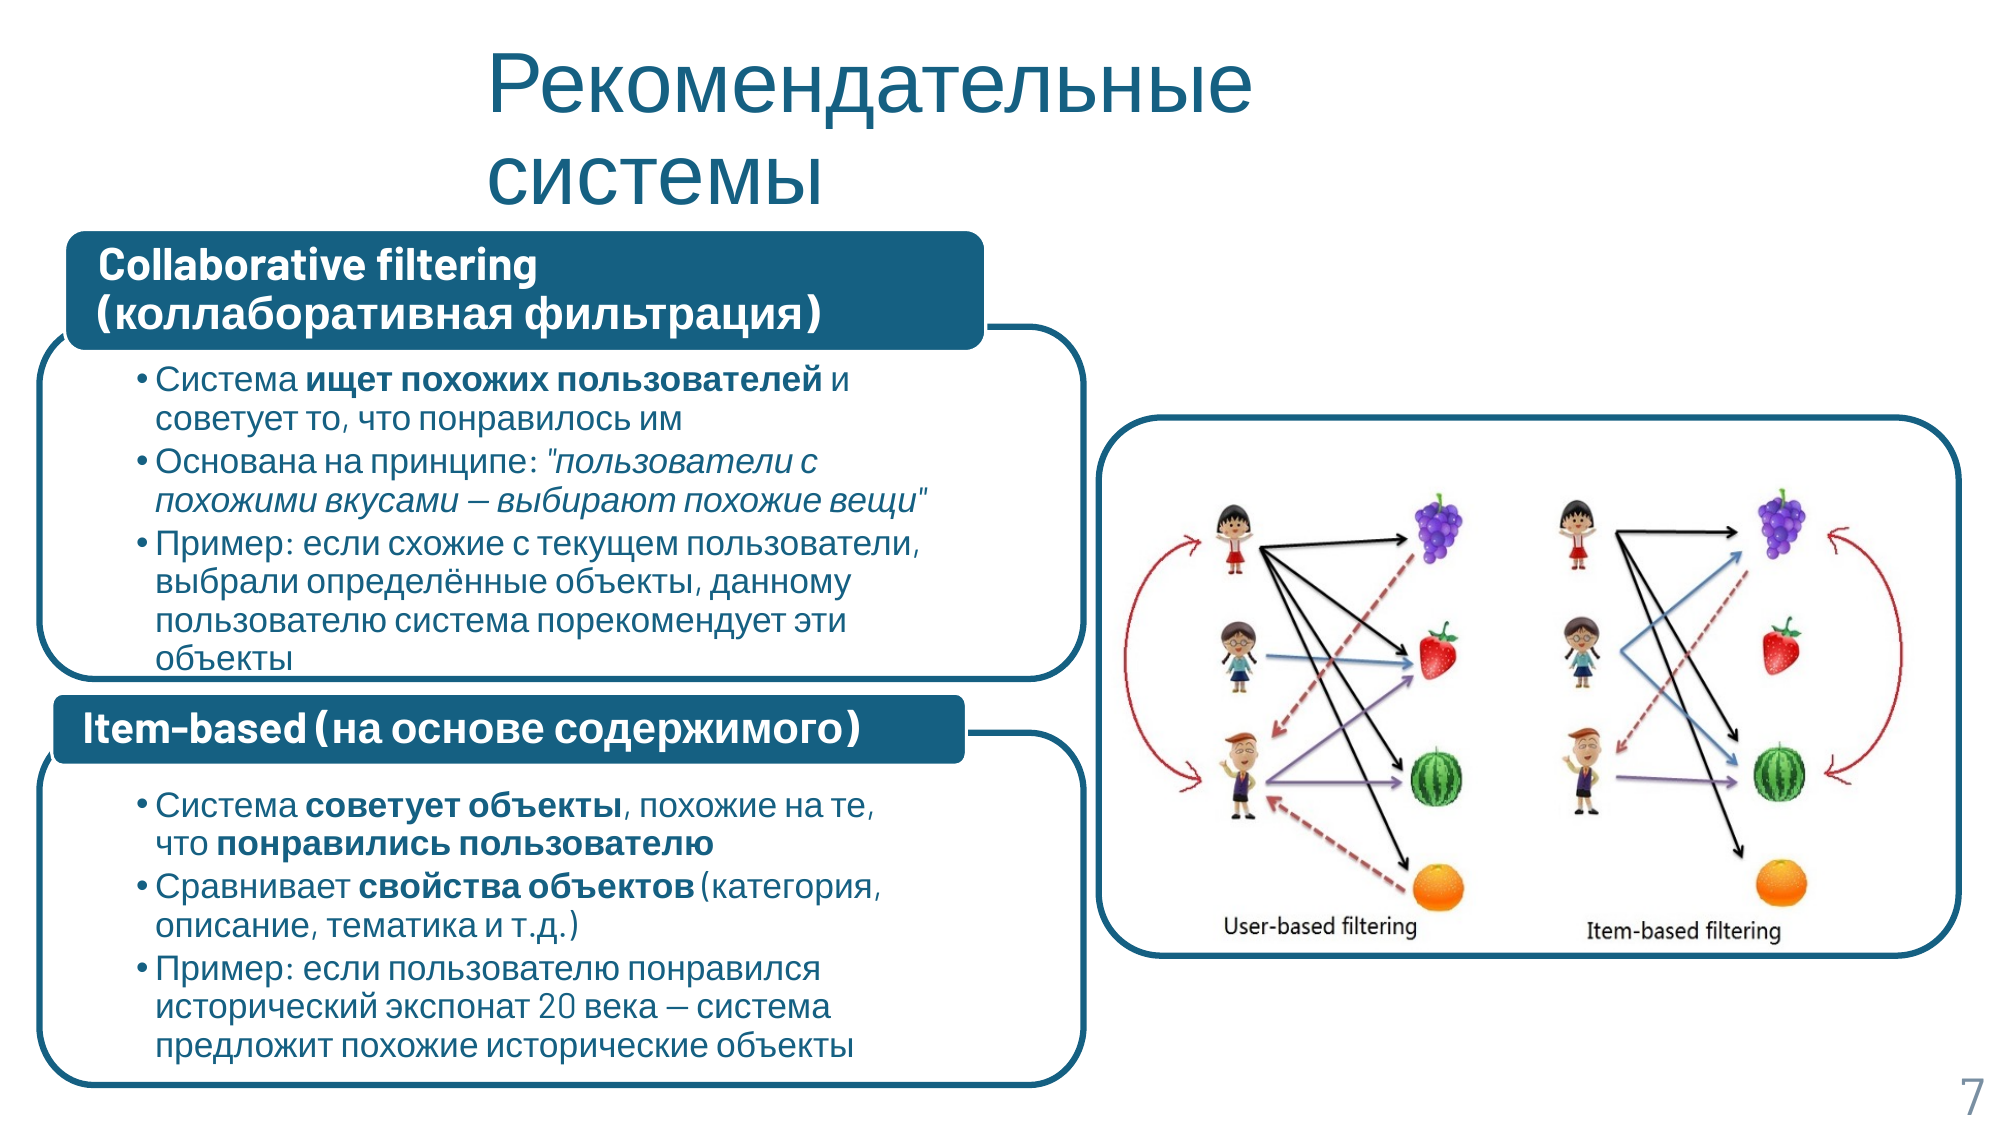

# Рекомендательные системы
Collaborative filtering (коллаборативная фильтрация)
Система ищет похожих пользователей и советует то, что понравилось им
Основана на принципе: "пользователи с похожими вкусами — выбирают похожие вещи"
Пример: если схожие с текущем пользователи, выбрали определённые объекты, данному пользователю система порекомендует эти объекты
Item-based (на основе содержимого)
Система советует объекты, похожие на те, что понравились пользователю
Сравнивает свойства объектов (категория, описание, тематика и т.д.)
Пример: если пользователю понравился исторический экспонат 20 века — система предложит похожие исторические объекты

7